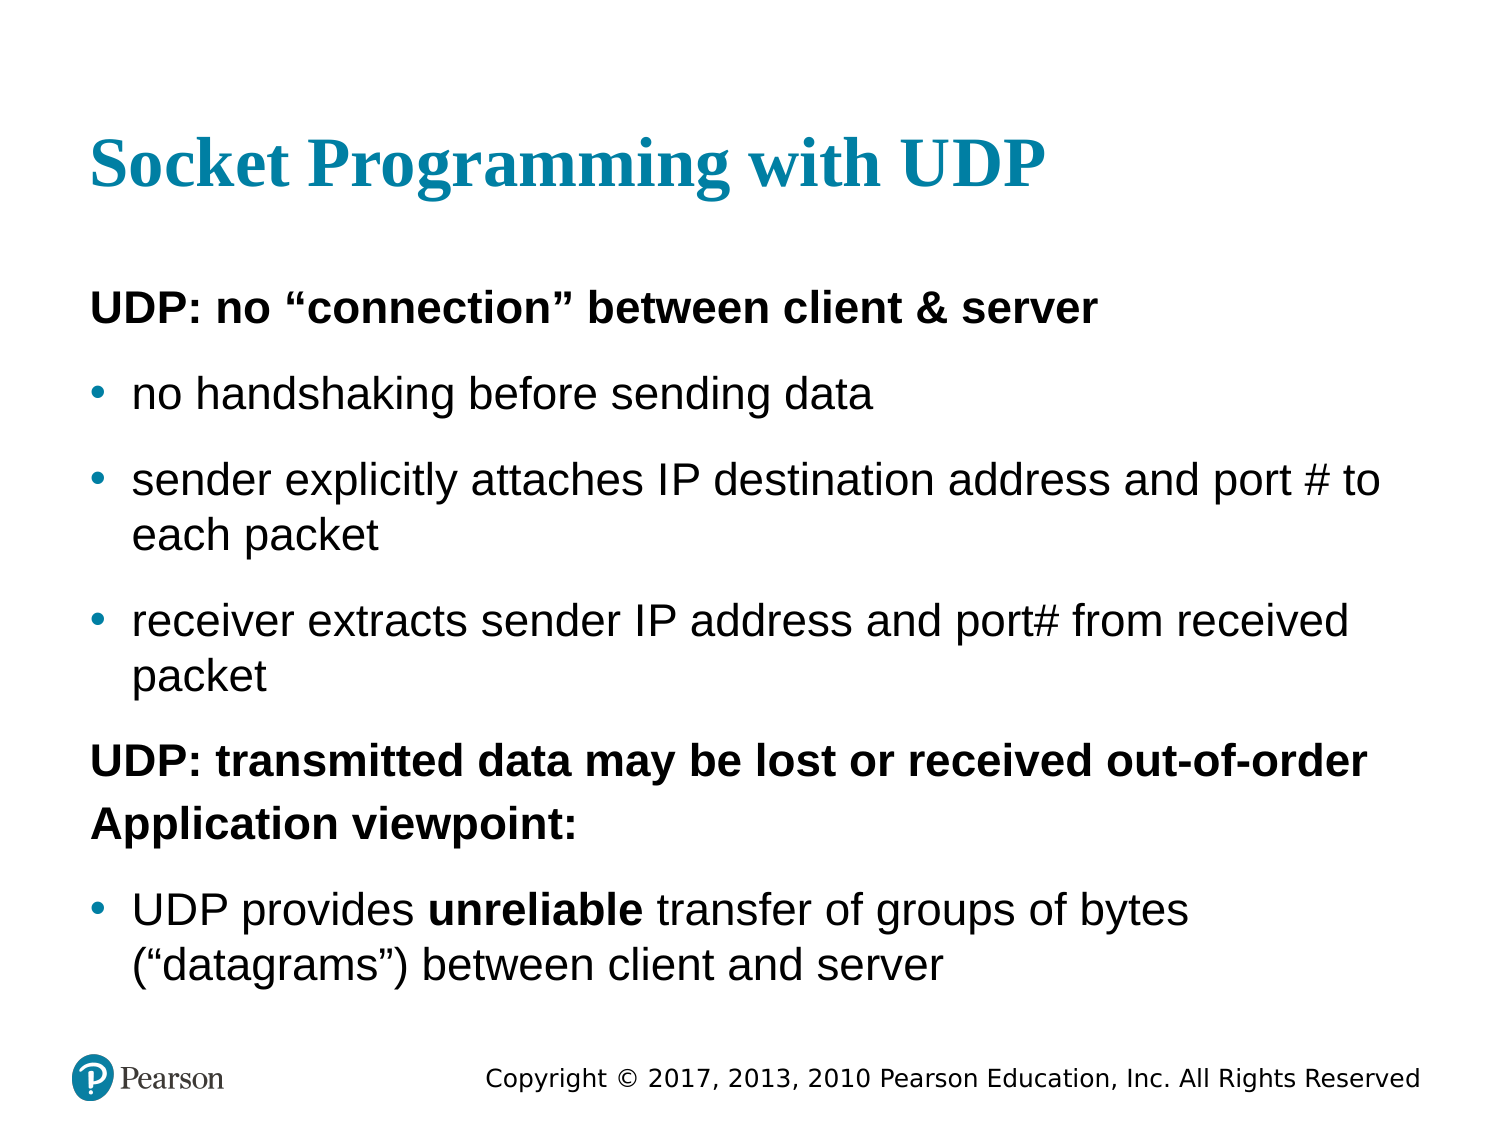

Socket Programming with U D P
U D P: no “connection” between client & server
no handshaking before sending data
sender explicitly attaches I P destination address and port # to each packet
receiver extracts sender I P address and port# from received packet
U D P: transmitted data may be lost or received out-of-order
Application viewpoint:
U D P provides unreliable transfer of groups of bytes (“datagrams”) between client and server